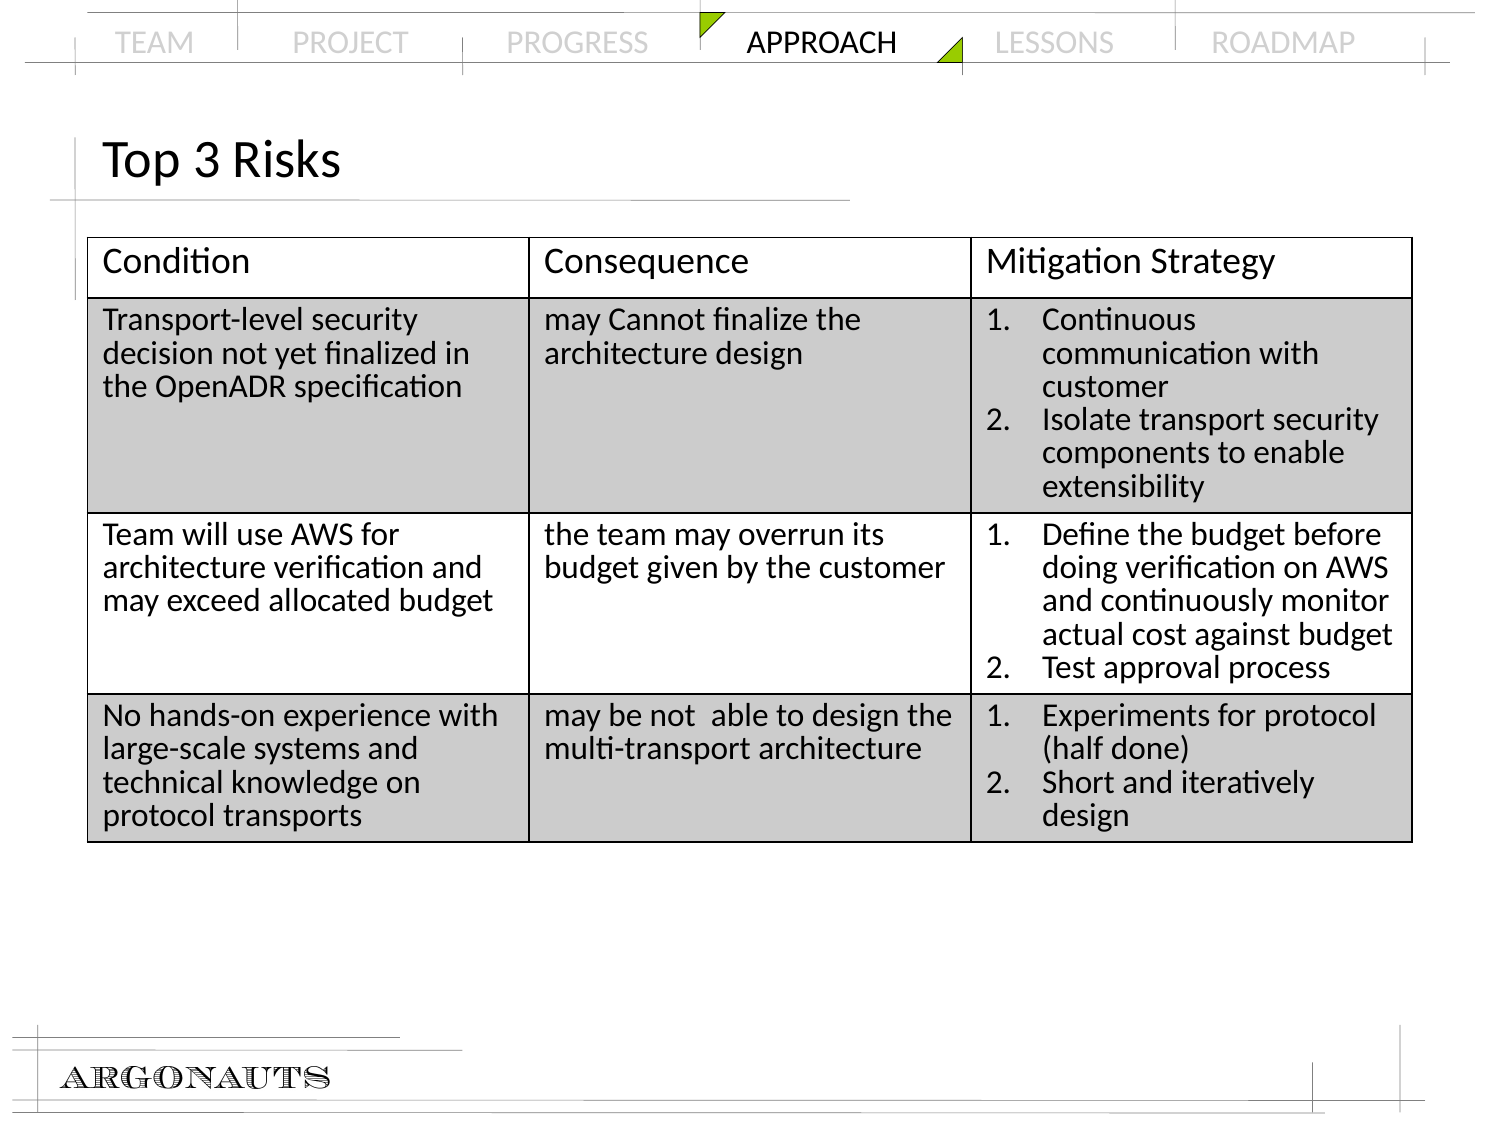

# Top 3 Risks
| Condition | Consequence | Mitigation Strategy |
| --- | --- | --- |
| Transport-level security decision not yet finalized in the OpenADR specification | may Cannot finalize the architecture design | Continuous communication with customer Isolate transport security components to enable extensibility |
| Team will use AWS for architecture verification and may exceed allocated budget | the team may overrun its budget given by the customer | Define the budget before doing verification on AWS and continuously monitor actual cost against budget Test approval process |
| No hands-on experience with large-scale systems and technical knowledge on protocol transports | may be not able to design the multi-transport architecture | Experiments for protocol (half done) Short and iteratively design |